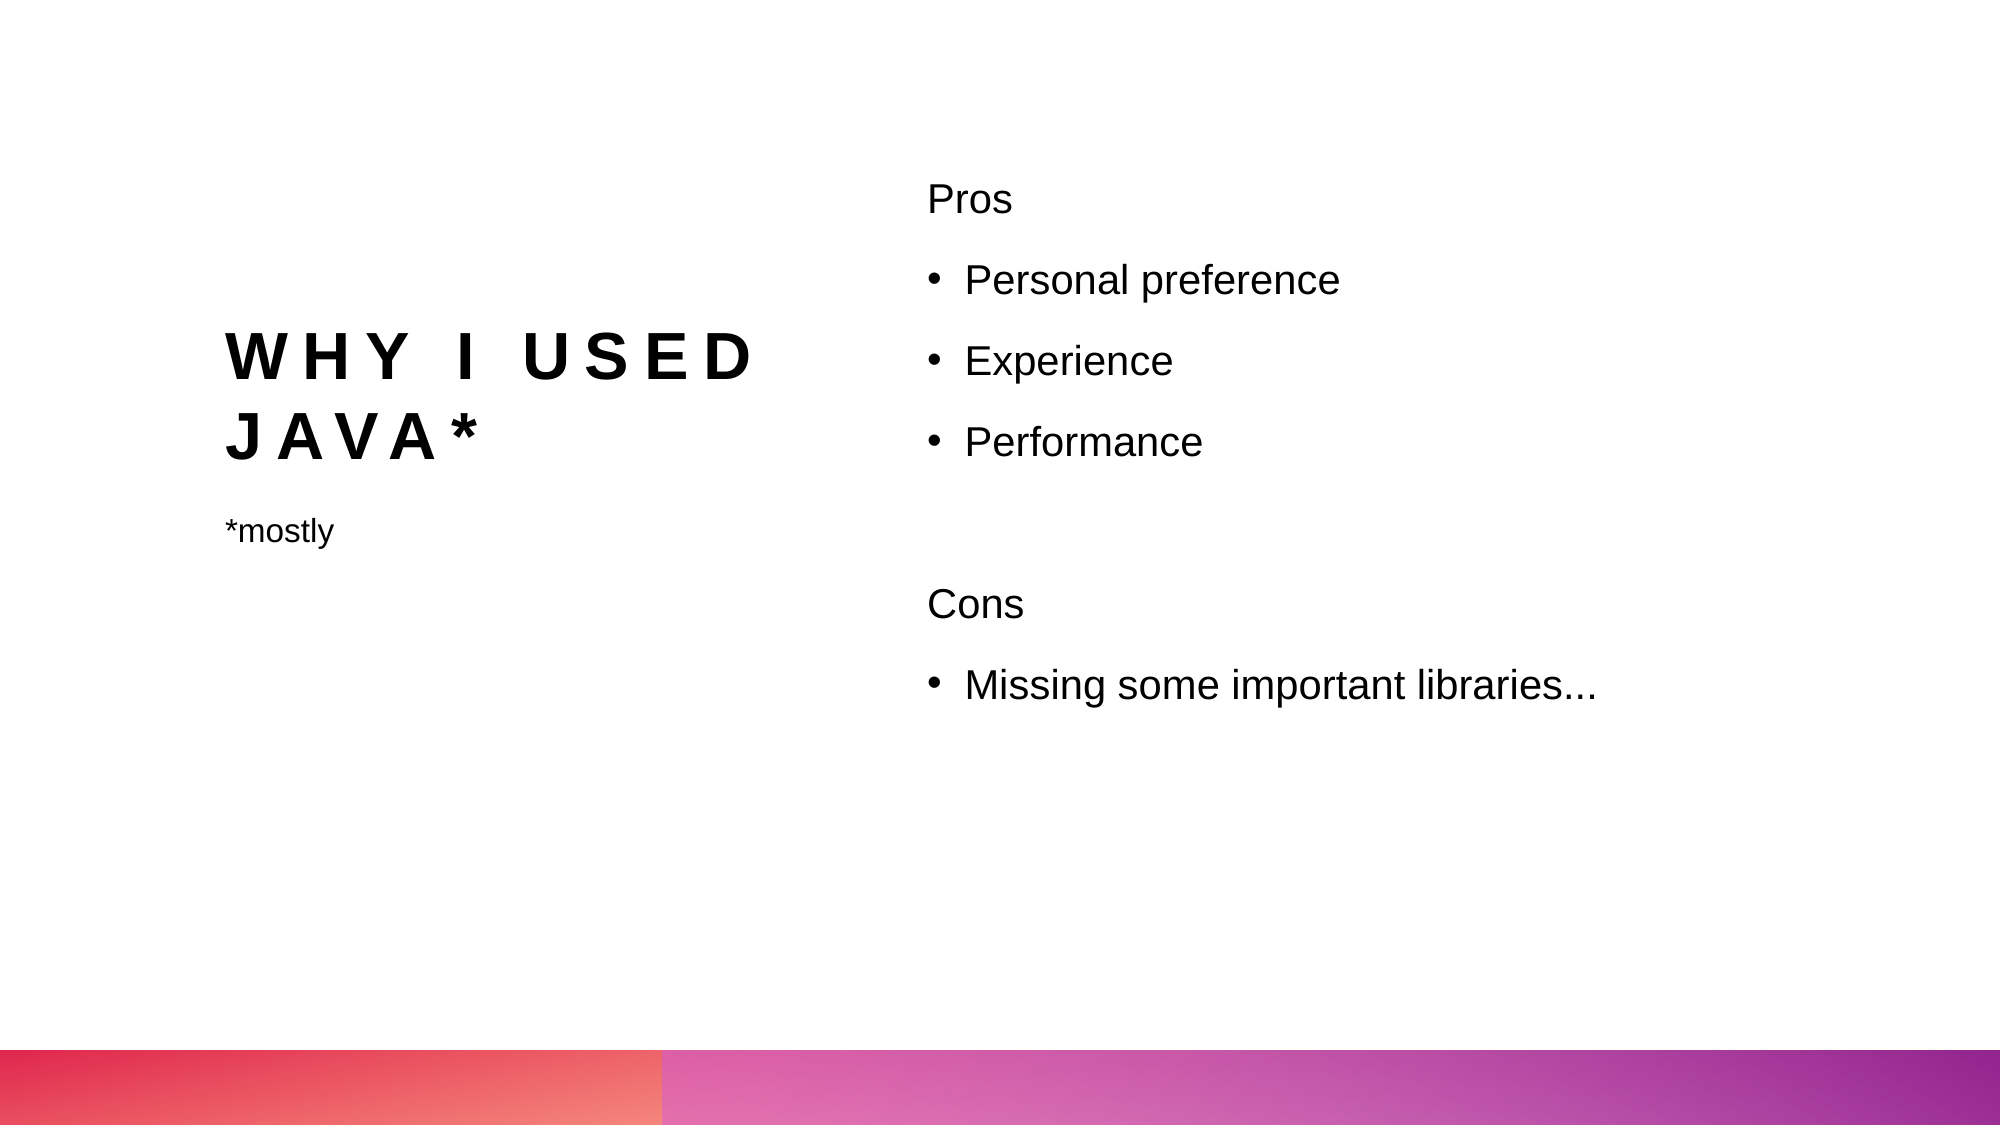

# WhY I used Java*
Pros
Personal preference
Experience
Performance

Cons
Missing some important libraries...
*mostly